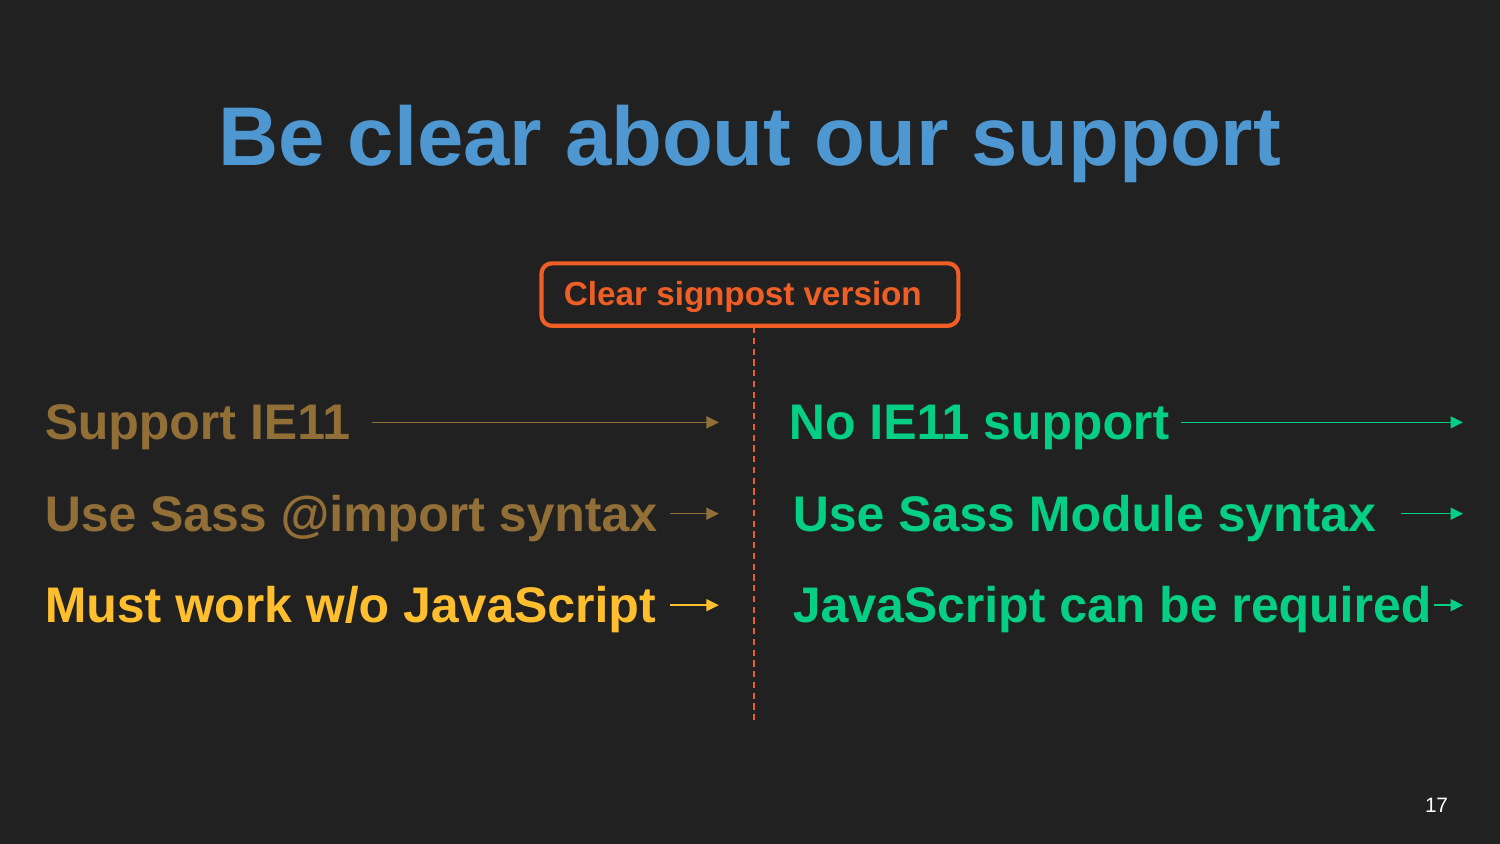

# Be clear about our support
Clear signpost version

Support IE11
Use Sass @import syntax
Must work w/o JavaScript
No IE11 support
Use Sass Module syntax
JavaScript can be required
17